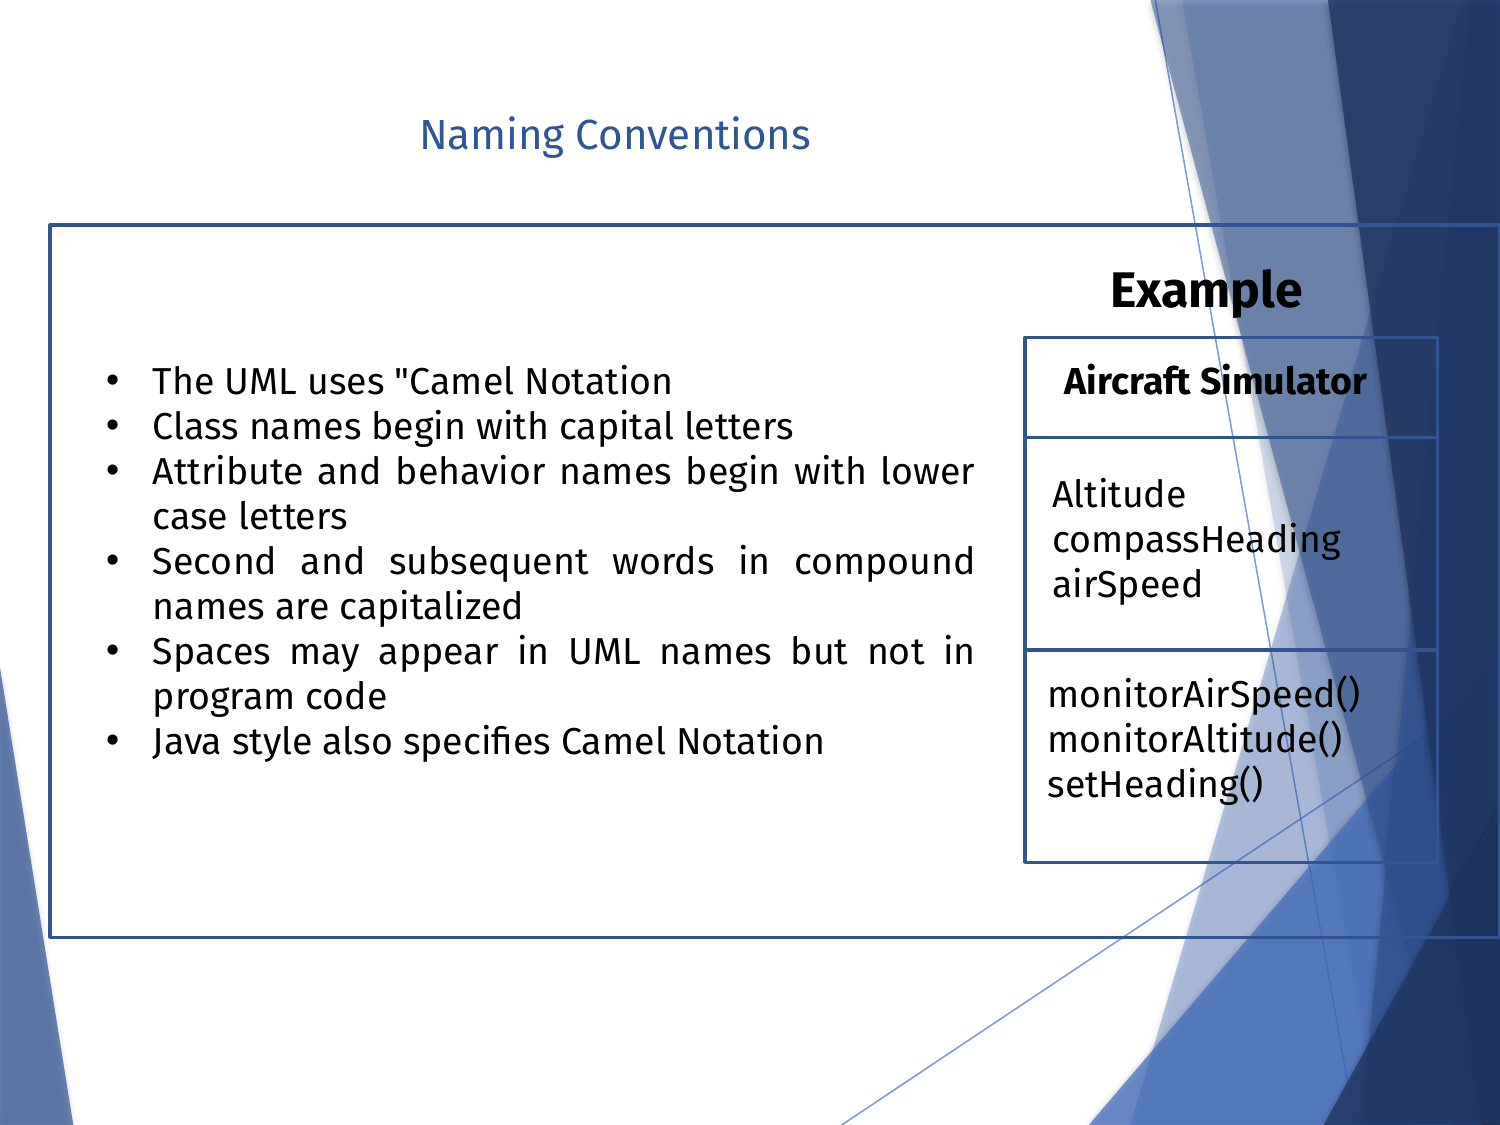

# Naming Conventions

Example

The UML uses "Camel Notation
Class names begin with capital letters
Attribute and behavior names begin with lower case letters
Second and subsequent words in compound names are capitalized
Spaces may appear in UML names but not in program code
Java style also specifies Camel Notation

Aircraft Simulator

Altitude
compassHeading airSpeed

monitorAirSpeed() monitorAltitude() setHeading()